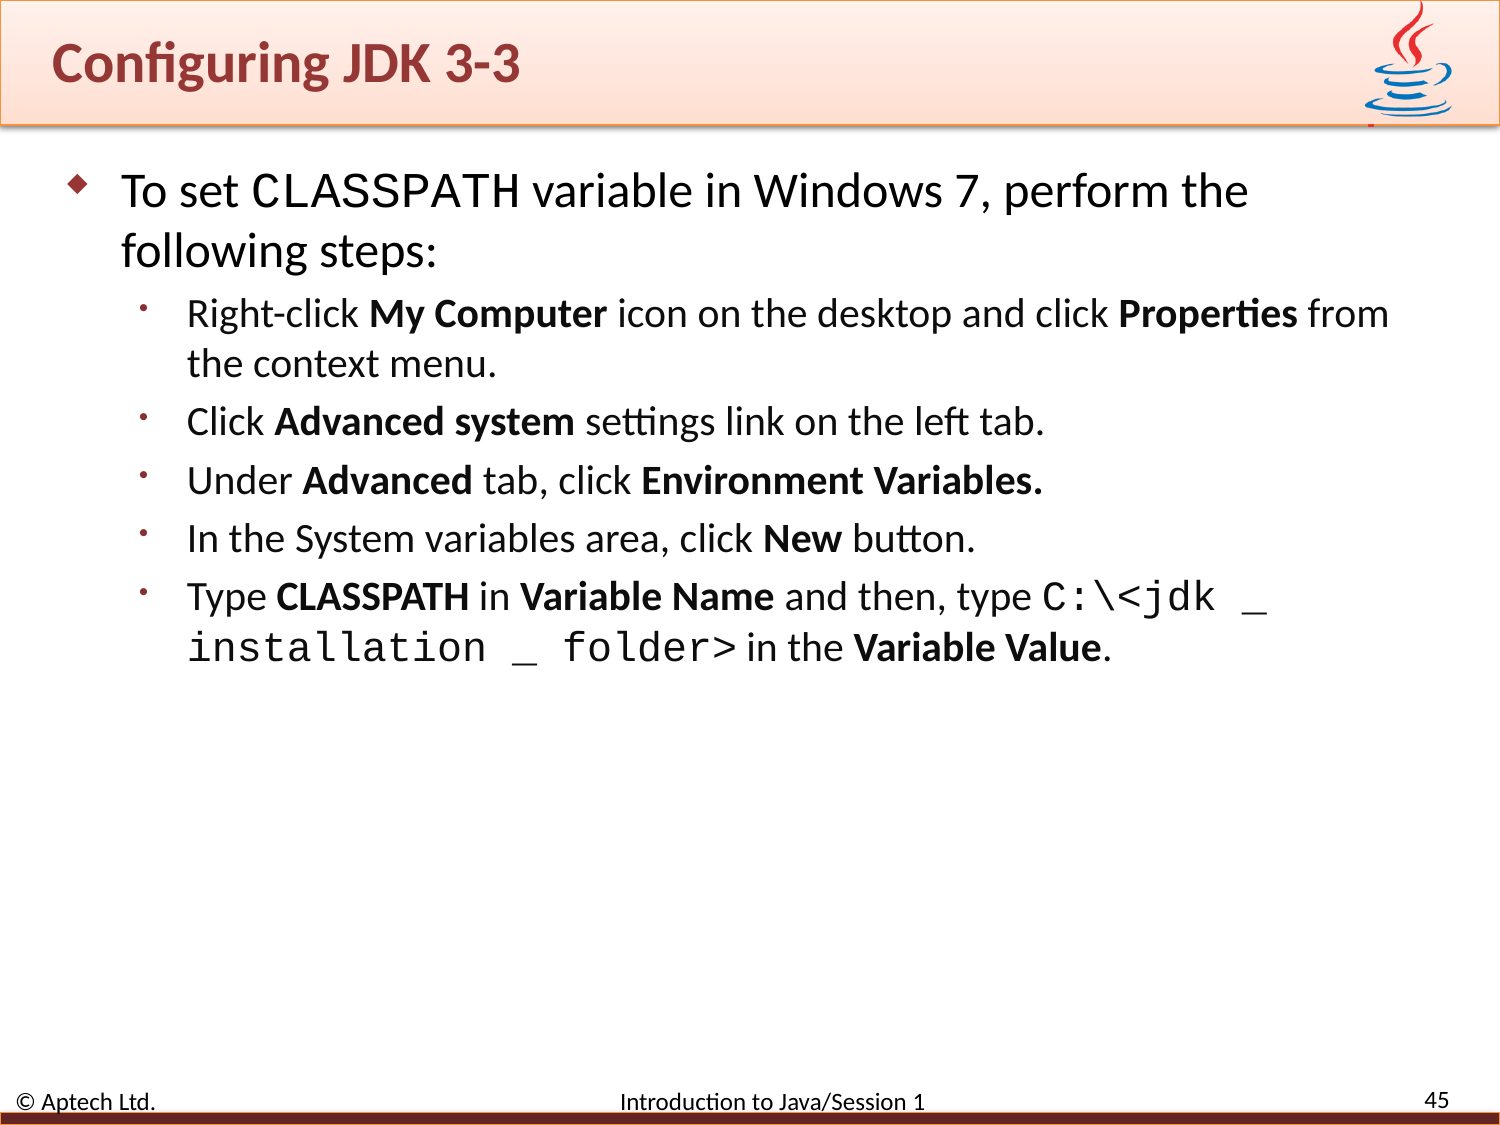

# Configuring JDK 3-3
To set CLASSPATH variable in Windows 7, perform the following steps:
Right-click My Computer icon on the desktop and click Properties from the context menu.
Click Advanced system settings link on the left tab.
Under Advanced tab, click Environment Variables.
In the System variables area, click New button.
Type CLASSPATH in Variable Name and then, type C:\<jdk _ installation _ folder> in the Variable Value.
45
© Aptech Ltd.                                                                                 Introduction to Java/Session 1